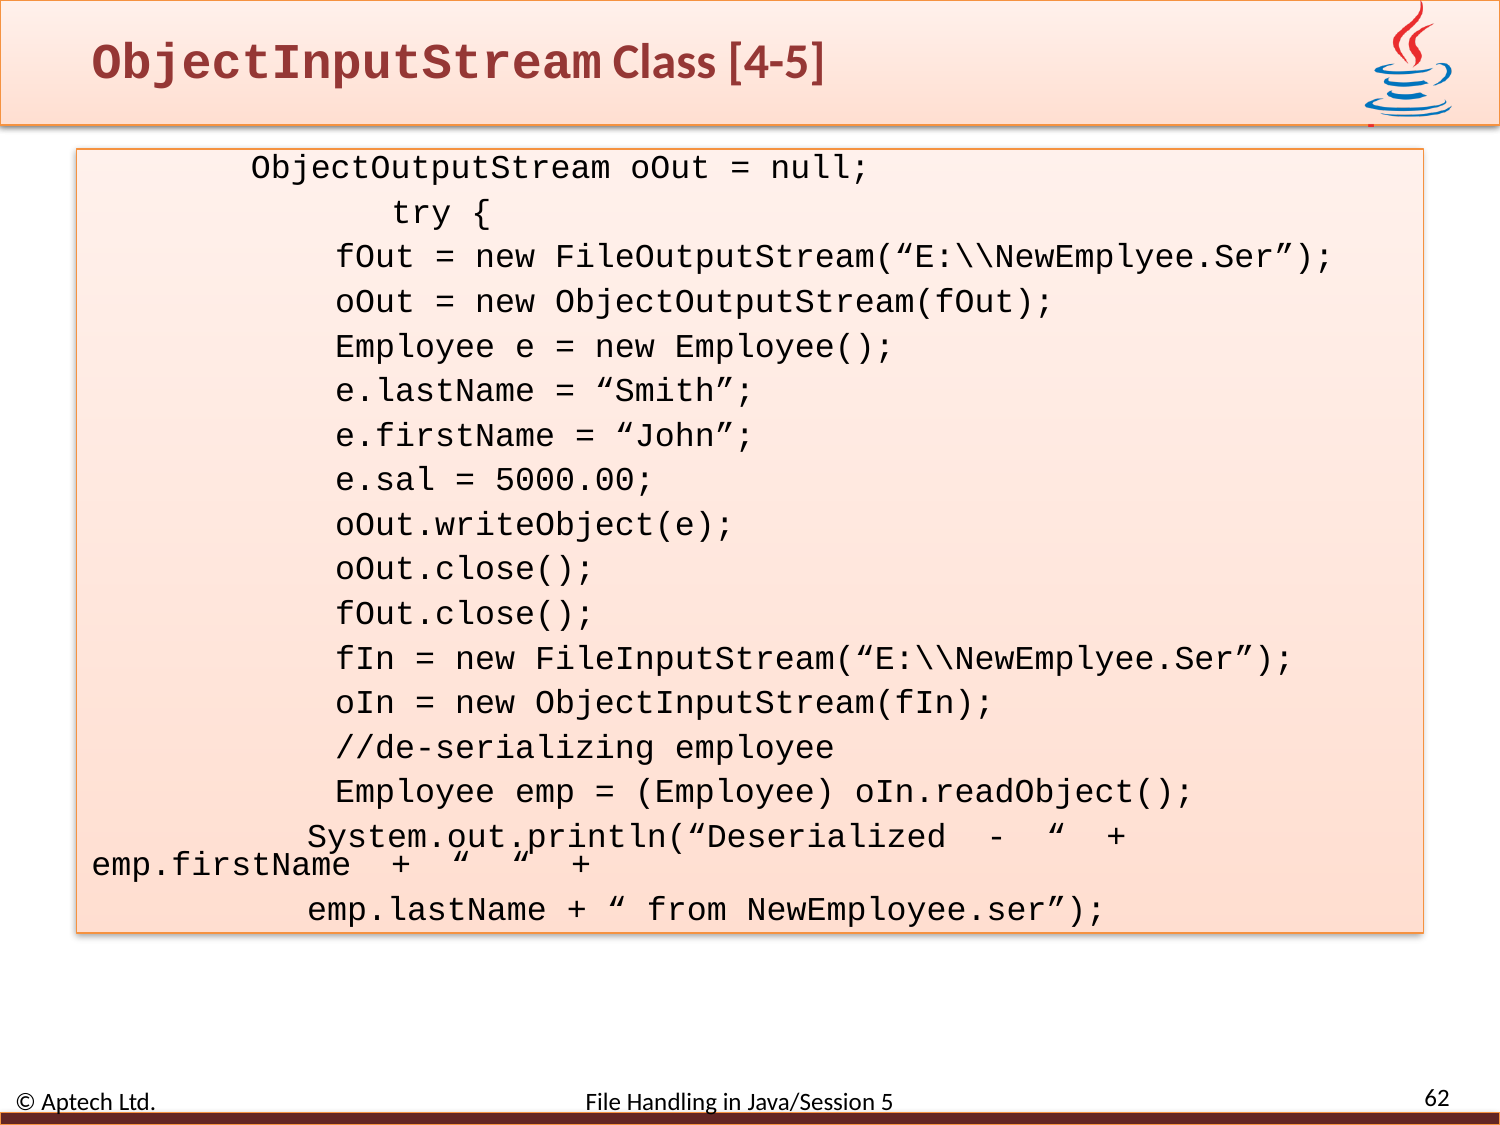

# ObjectInputStream Class [4-5]

ObjectOutputStream oOut = null;
try {
fOut = new FileOutputStream(“E:\\NewEmplyee.Ser”);
oOut = new ObjectOutputStream(fOut);
Employee e = new Employee();
e.lastName = “Smith”;
e.firstName = “John”;
e.sal = 5000.00;
oOut.writeObject(e);
oOut.close();
fOut.close();
fIn = new FileInputStream(“E:\\NewEmplyee.Ser”);
oIn = new ObjectInputStream(fIn);
//de-serializing employee
Employee emp = (Employee) oIn.readObject();
System.out.println(“Deserialized  -  “  +  emp.firstName  +  “  “  +
emp.lastName + “ from NewEmployee.ser”);
62
© Aptech Ltd.                                                                           File Handling in Java/Session 5